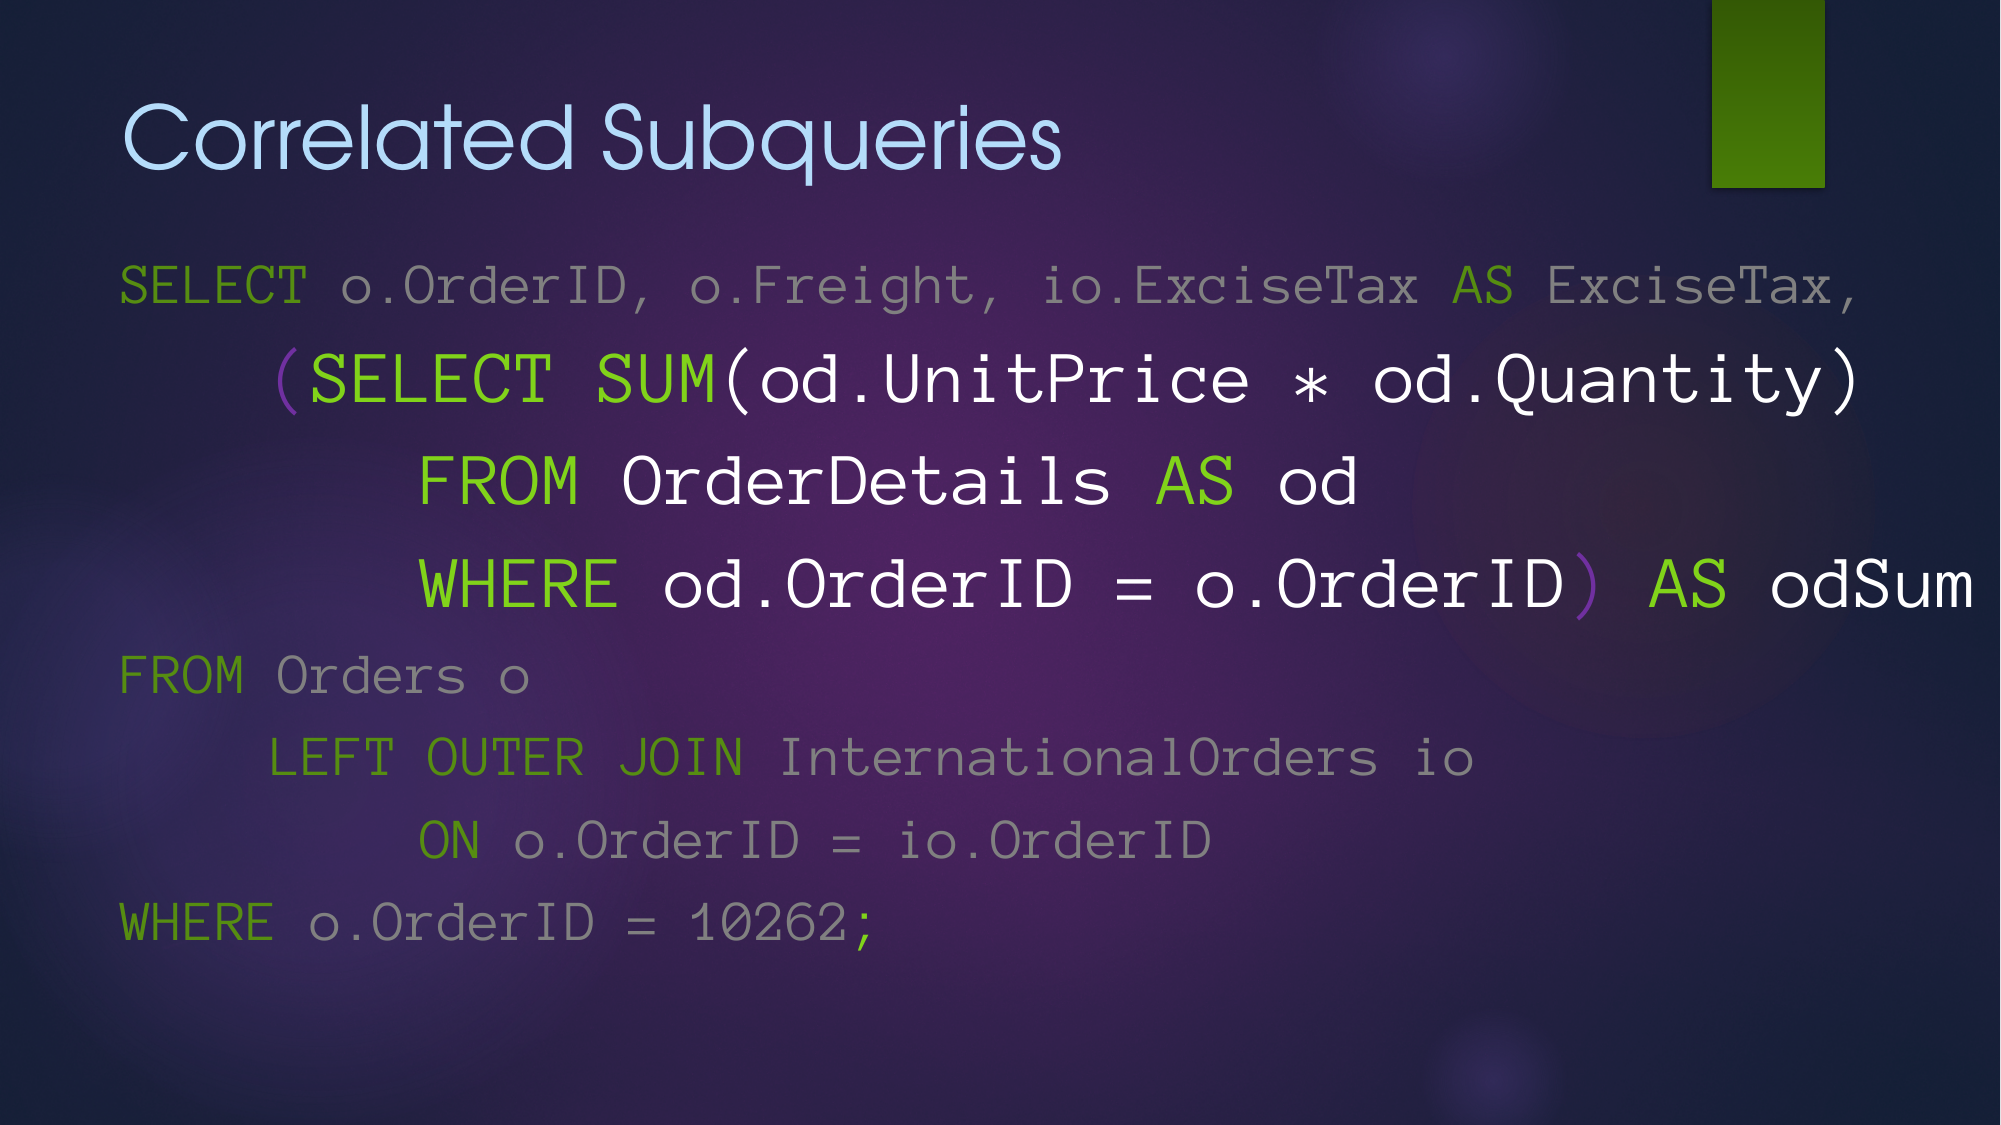

# Correlated Subqueries
SELECT o.OrderID, o.Freight, io.ExciseTax AS ExciseTax,
	(SELECT SUM(od.UnitPrice * od.Quantity)
		FROM OrderDetails AS od
		WHERE od.OrderID = o.OrderID) AS odSum
FROM Orders o
	LEFT OUTER JOIN InternationalOrders io
		ON o.OrderID = io.OrderID
WHERE o.OrderID = 10262;